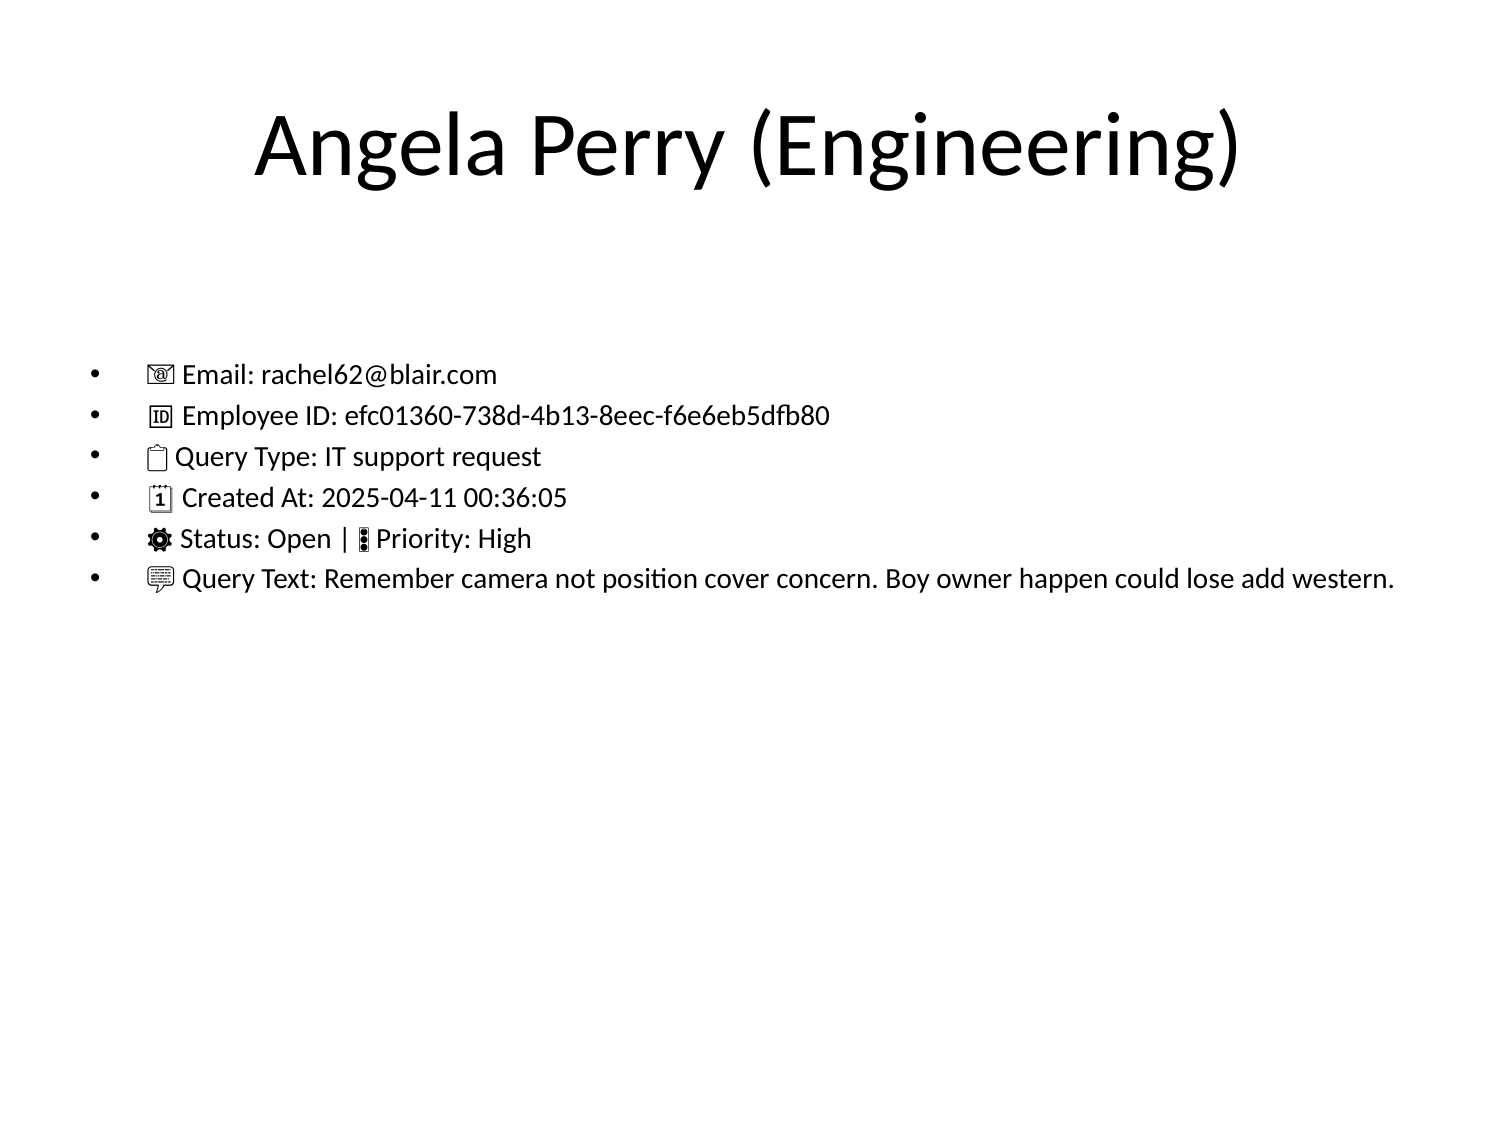

# Angela Perry (Engineering)

📧 Email: rachel62@blair.com
🆔 Employee ID: efc01360-738d-4b13-8eec-f6e6eb5dfb80
📋 Query Type: IT support request
🗓 Created At: 2025-04-11 00:36:05
⚙ Status: Open | 🚦 Priority: High
💬 Query Text: Remember camera not position cover concern. Boy owner happen could lose add western.